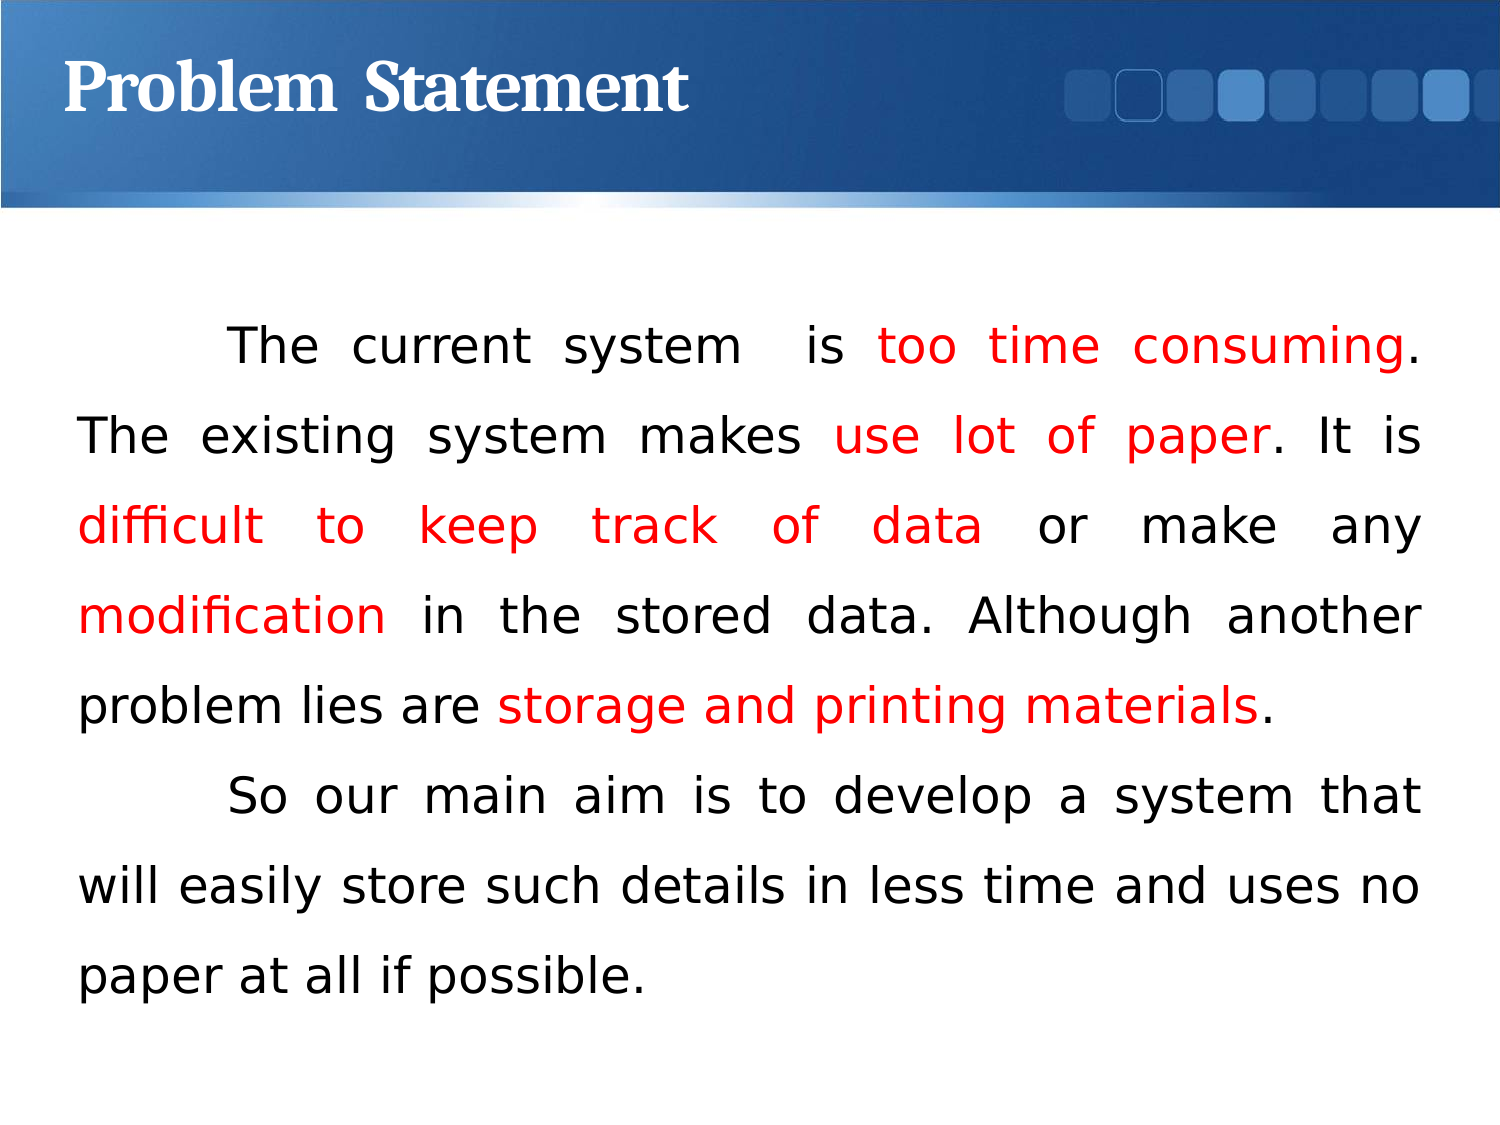

# Problem  Statement
	The current system  is too time consuming. The existing system makes use lot of paper. It is difficult to keep track of data or make any modification in the stored data. Although another problem lies are storage and printing materials.
	So our main aim is to develop a system that will easily store such details in less time and uses no paper at all if possible.